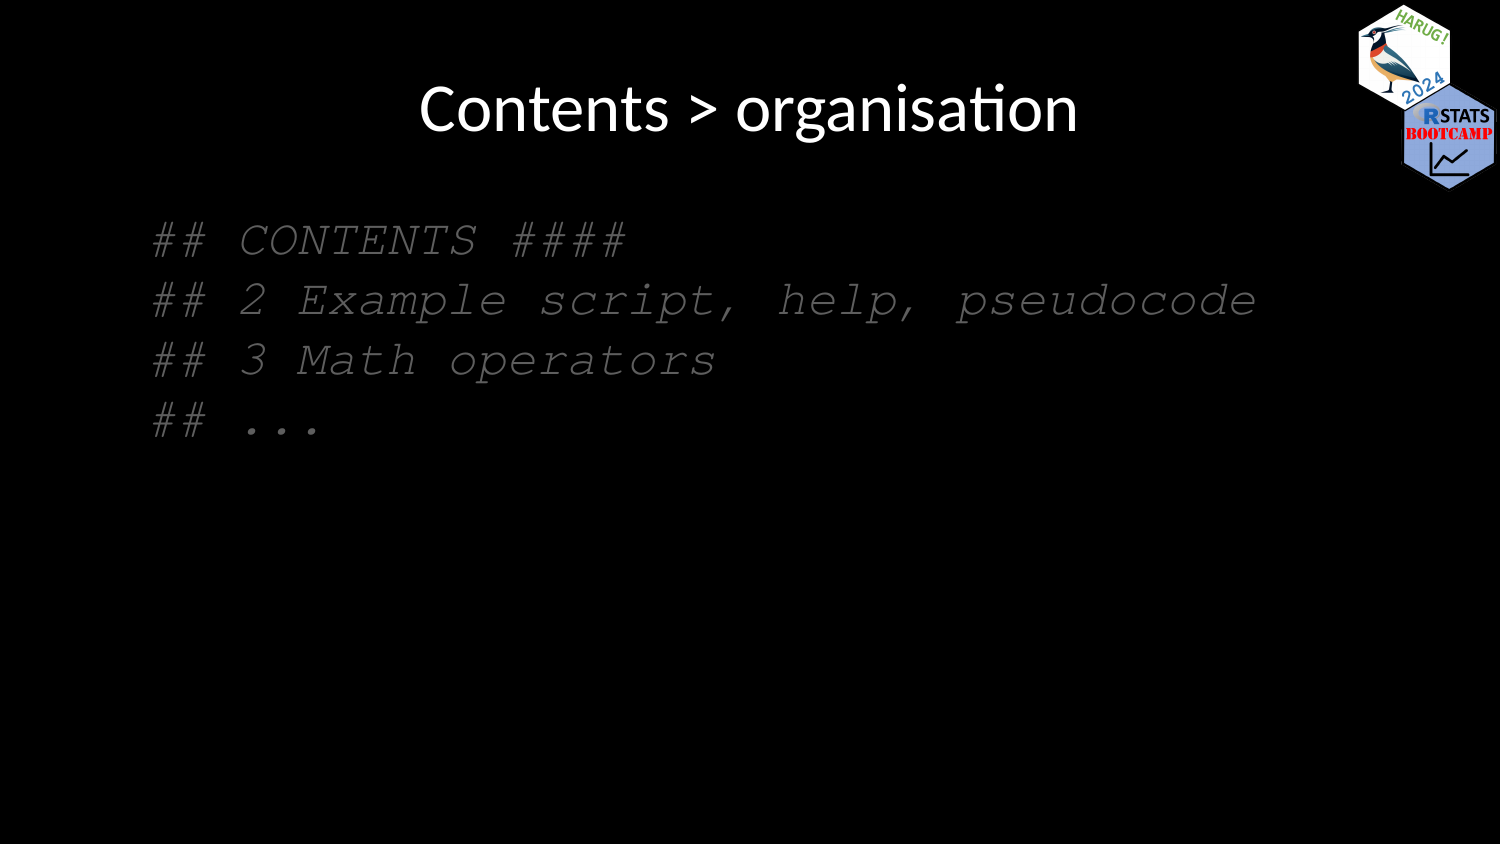

# Contents > organisation
## CONTENTS #### ## 2 Example script, help, pseudocode ## 3 Math operators ## ...